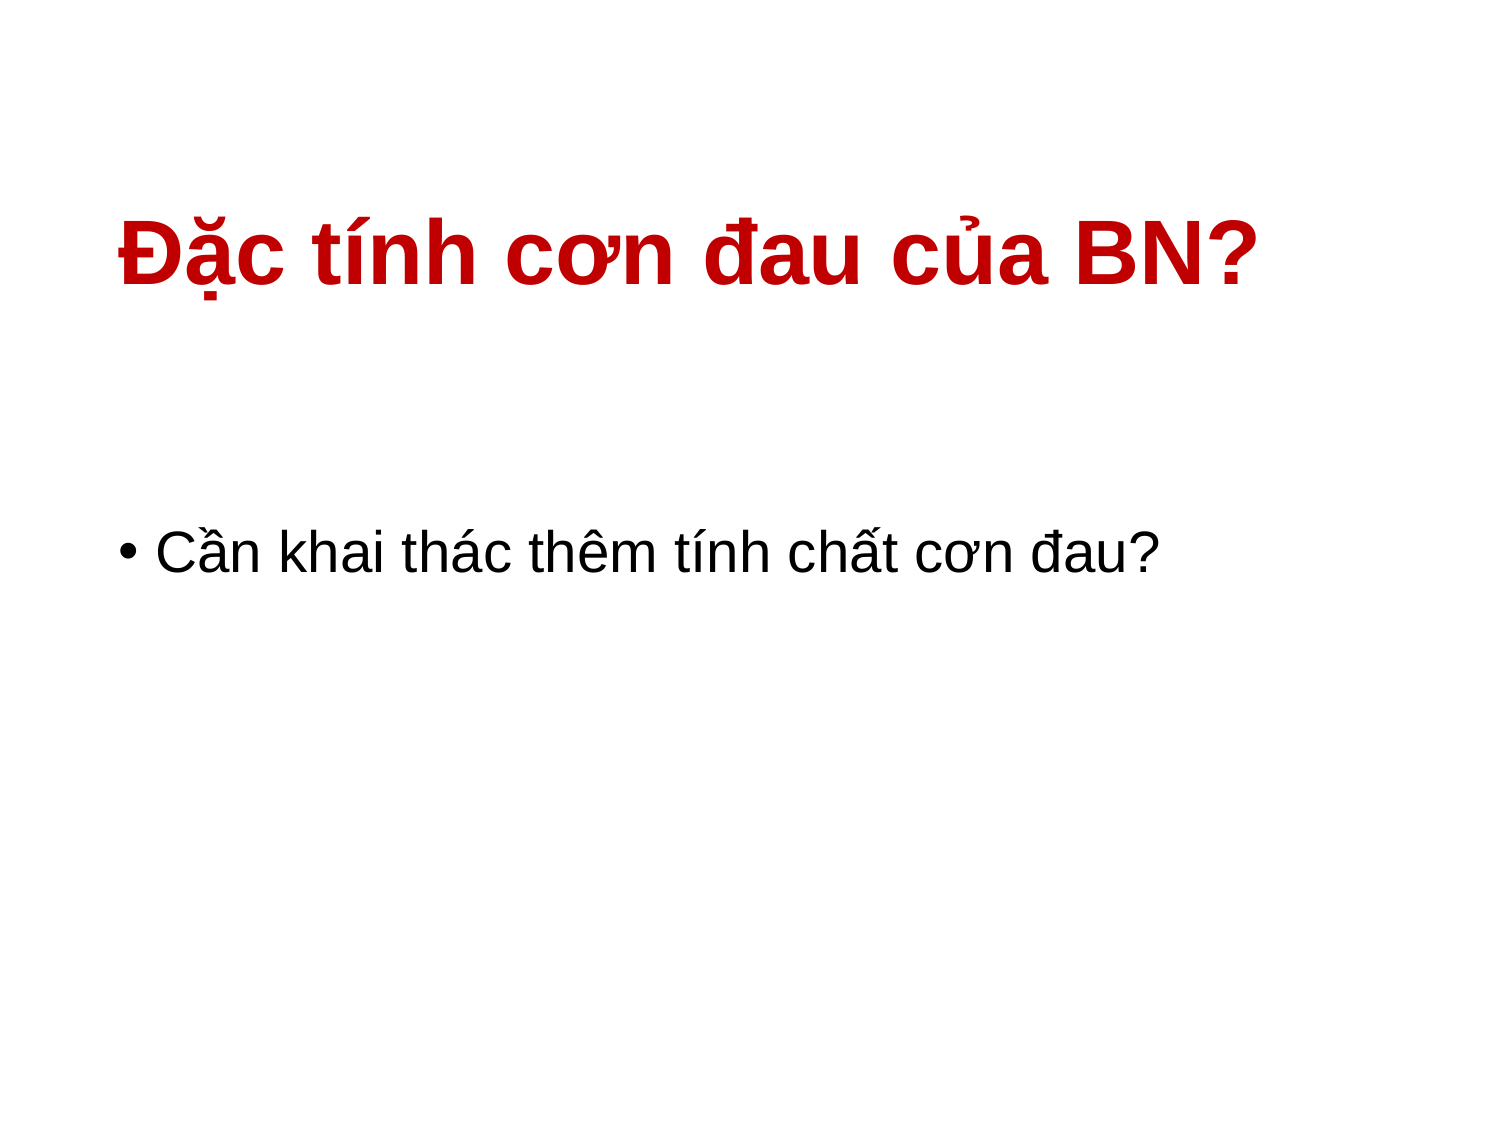

# Đặc tính cơn đau của BN?
Cần khai thác thêm tính chất cơn đau?